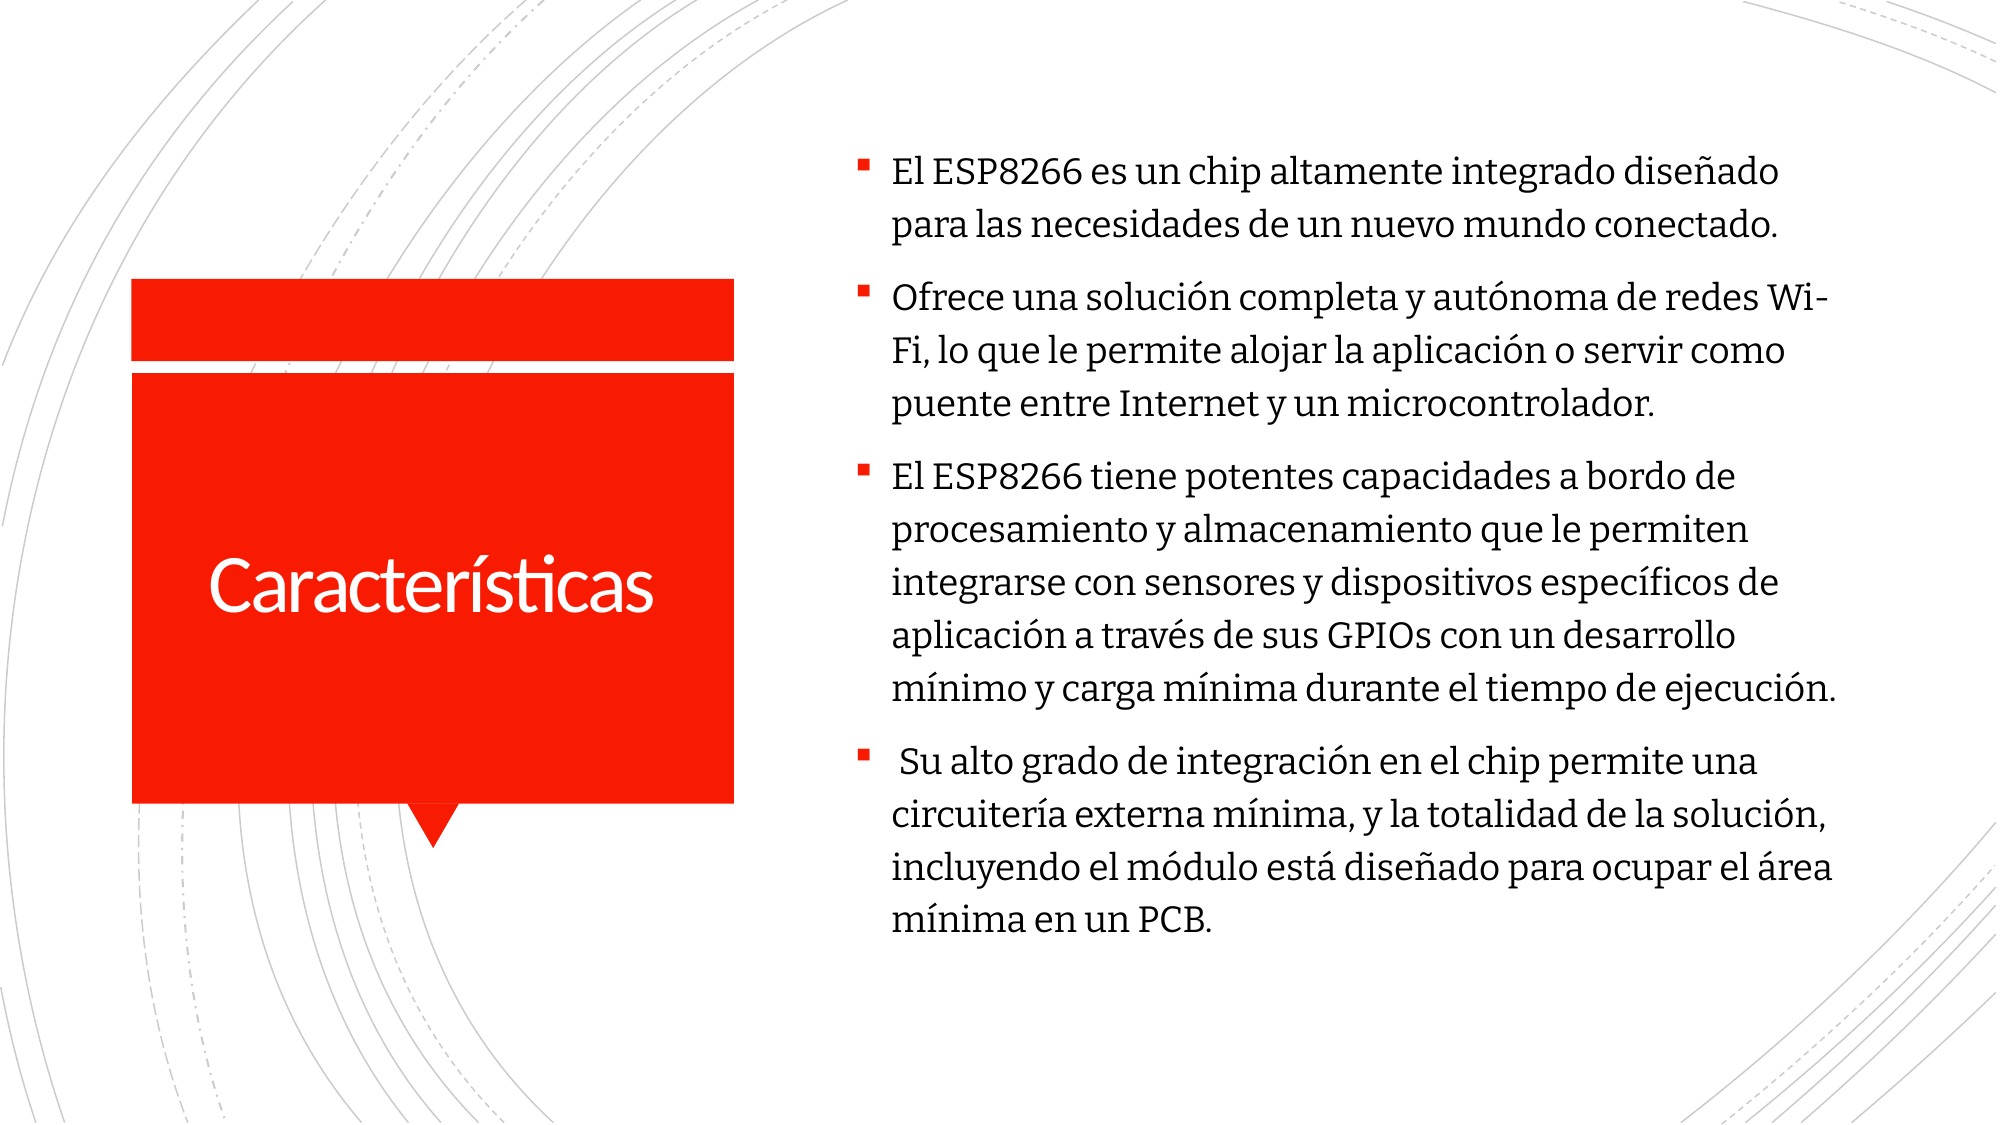

El ESP8266 es un chip altamente integrado diseñado para las necesidades de un nuevo mundo conectado.
Ofrece una solución completa y autónoma de redes Wi-Fi, lo que le permite alojar la aplicación o servir como puente entre Internet y un microcontrolador.
El ESP8266 tiene potentes capacidades a bordo de procesamiento y almacenamiento que le permiten integrarse con sensores y dispositivos específicos de aplicación a través de sus GPIOs con un desarrollo mínimo y carga mínima durante el tiempo de ejecución.
 Su alto grado de integración en el chip permite una circuitería externa mínima, y la totalidad de la solución, incluyendo el módulo está diseñado para ocupar el área mínima en un PCB.

# Características